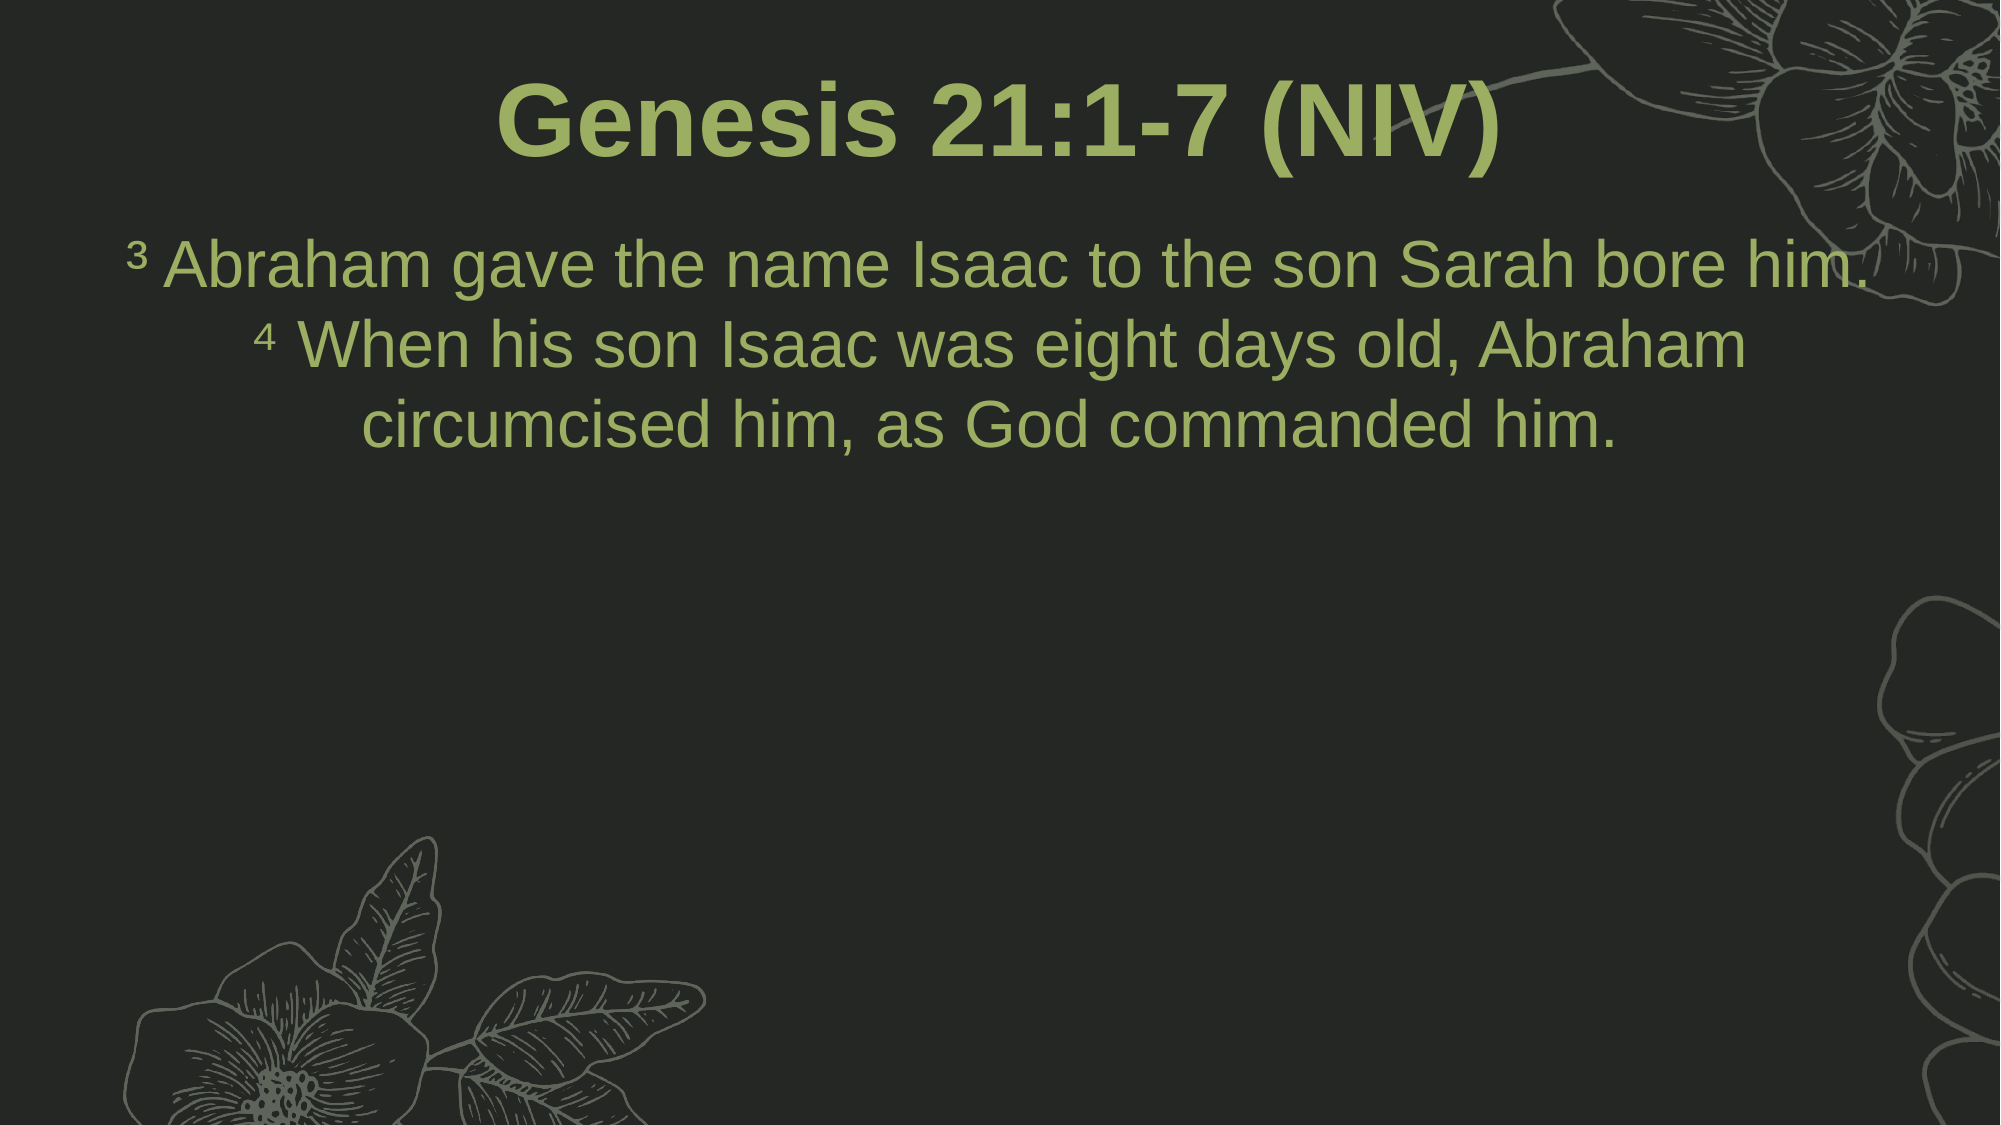

Genesis 21:1-7 (NIV)
³ Abraham gave the name Isaac to the son Sarah bore him. ⁴ When his son Isaac was eight days old, Abraham circumcised him, as God commanded him.